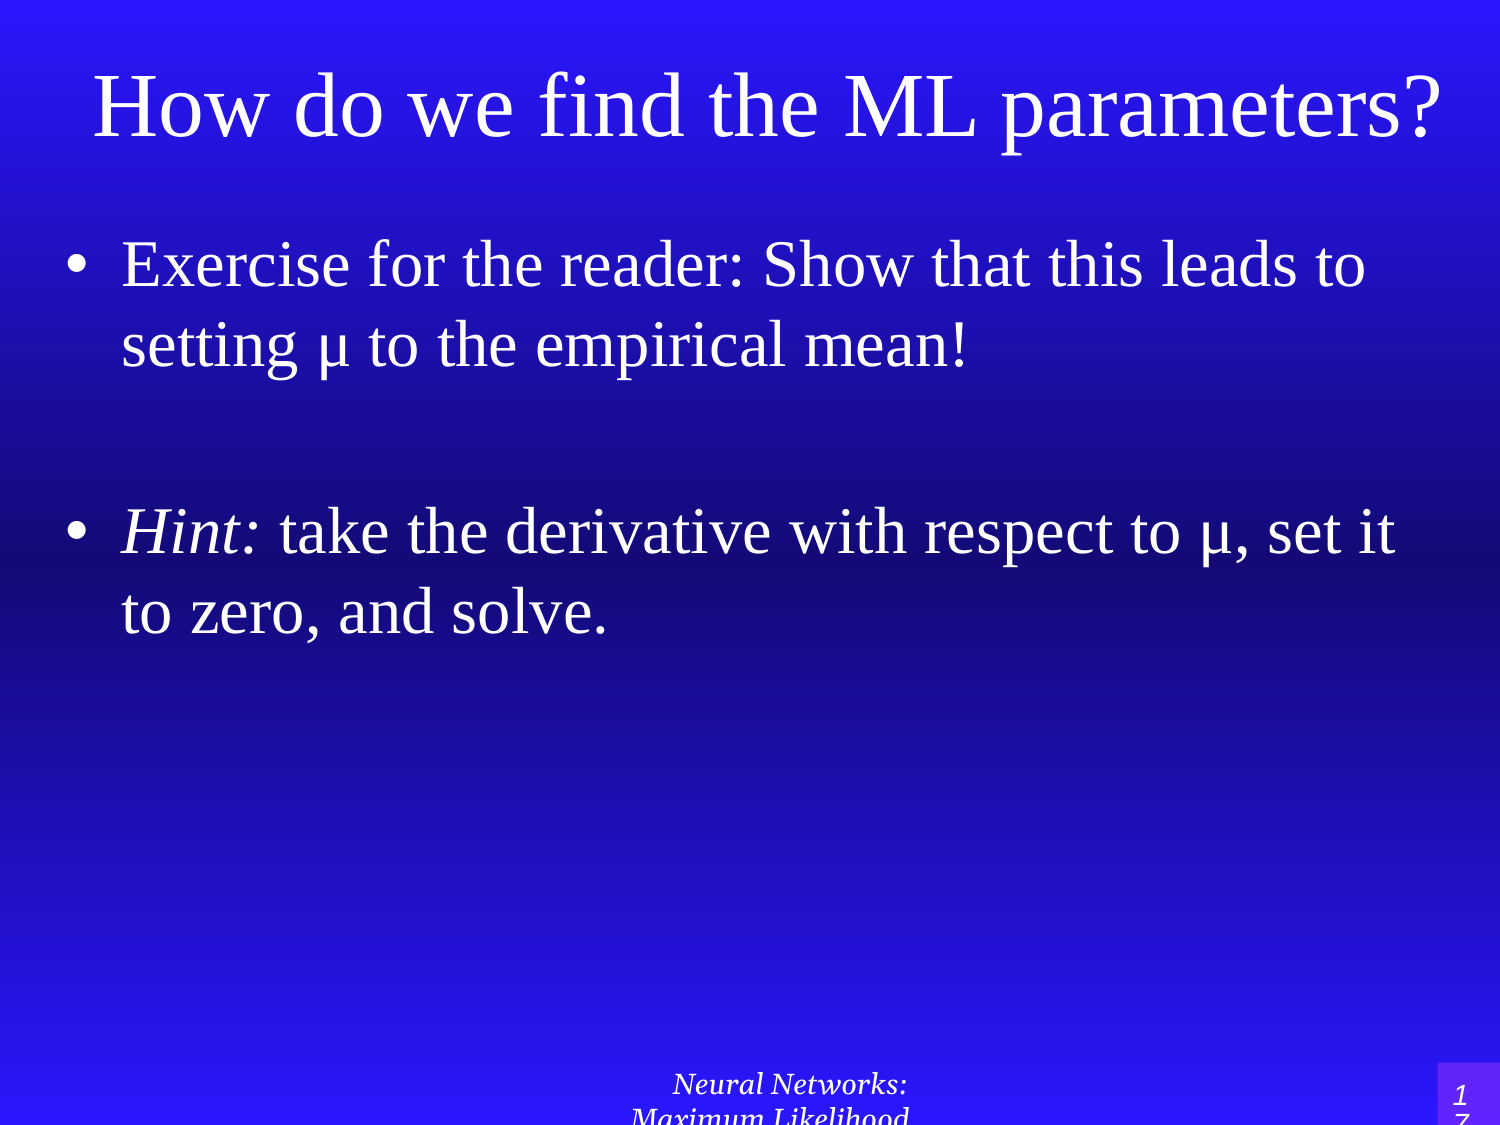

# How do we find the ML parameters?
Exercise for the reader: Show that this leads to setting μ to the empirical mean!

Hint: take the derivative with respect to μ, set it to zero, and solve.

17
Neural Networks: Maximum Likelihood